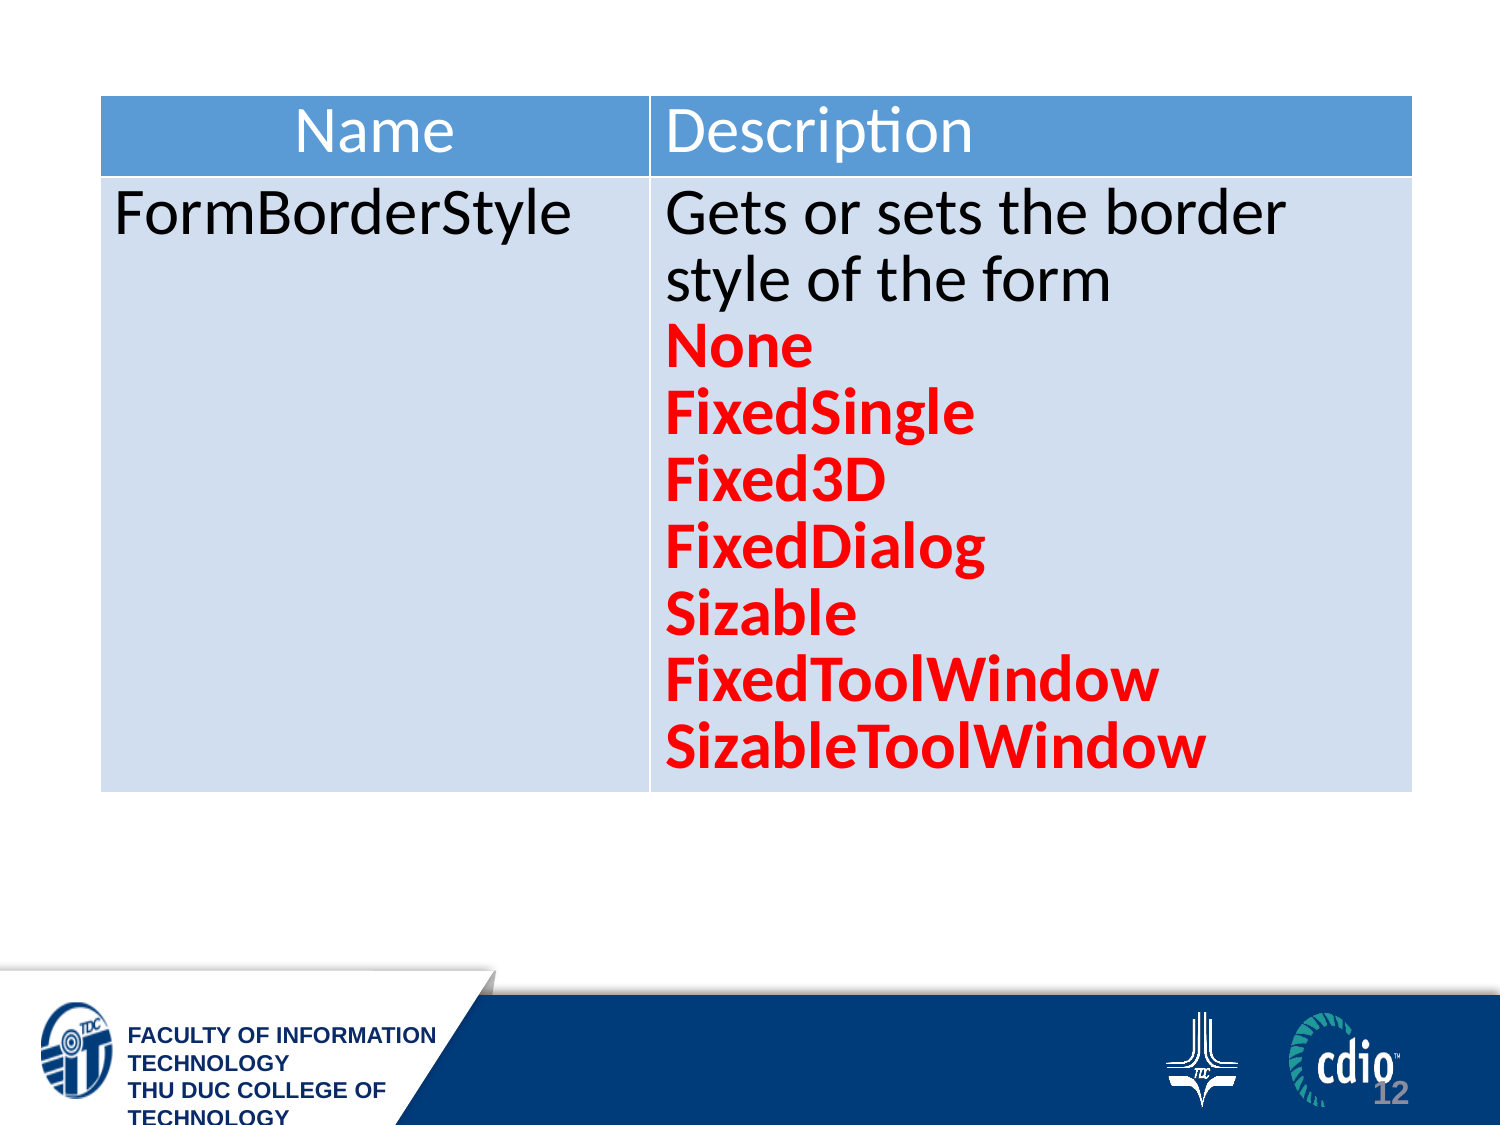

| Name | Description |
| --- | --- |
| FormBorderStyle | Gets or sets the border style of the form None FixedSingle Fixed3D FixedDialog Sizable FixedToolWindow SizableToolWindow |
12